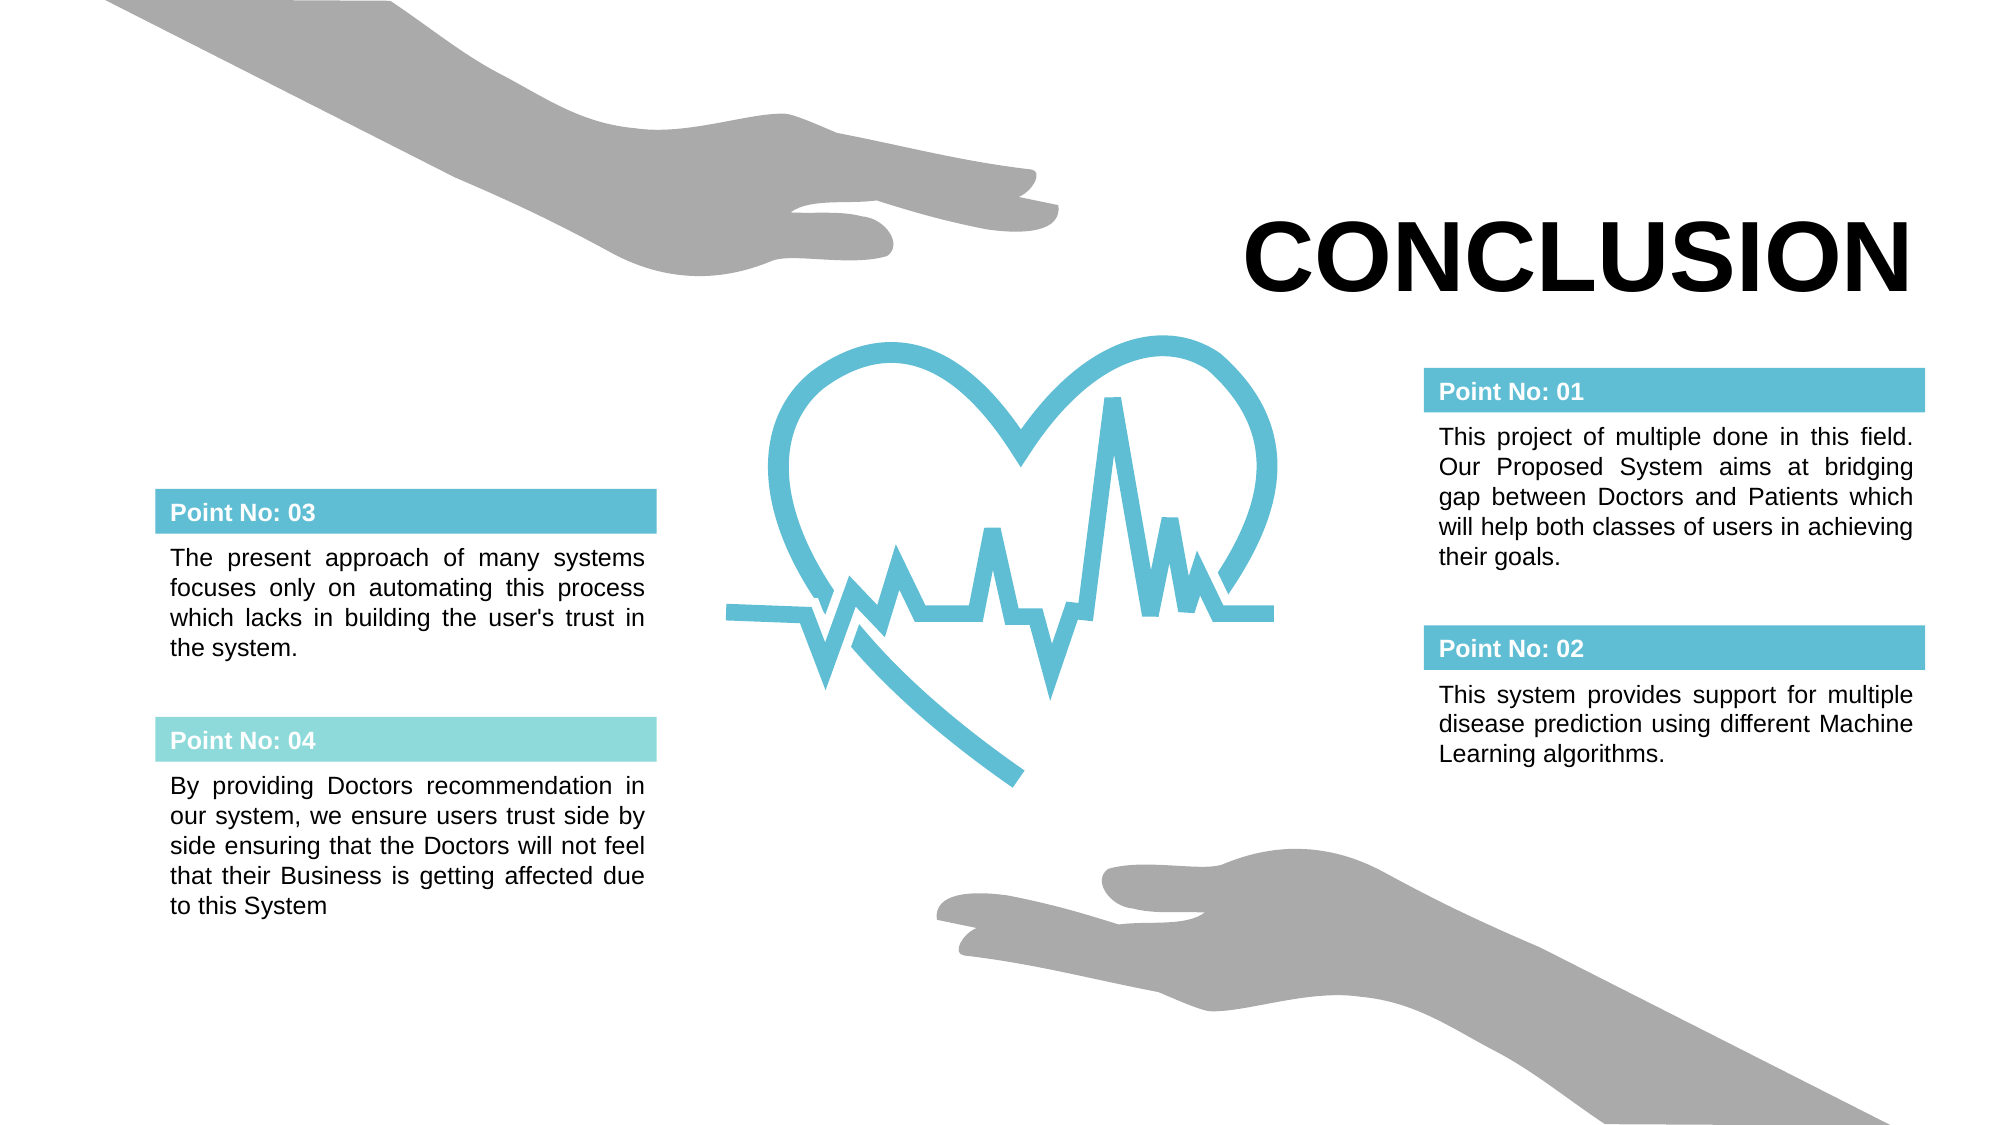

CONCLUSION

Point No: 01
This project of multiple done in this field. Our Proposed System aims at bridging gap between Doctors and Patients which will help both classes of users in achieving their goals.
Point No: 03
The present approach of many systems focuses only on automating this process which lacks in building the user's trust in the system.
Point No: 02
This system provides support for multiple disease prediction using different Machine Learning algorithms.
Point No: 04
By providing Doctors recommendation in our system, we ensure users trust side by side ensuring that the Doctors will not feel that their Business is getting affected due to this System